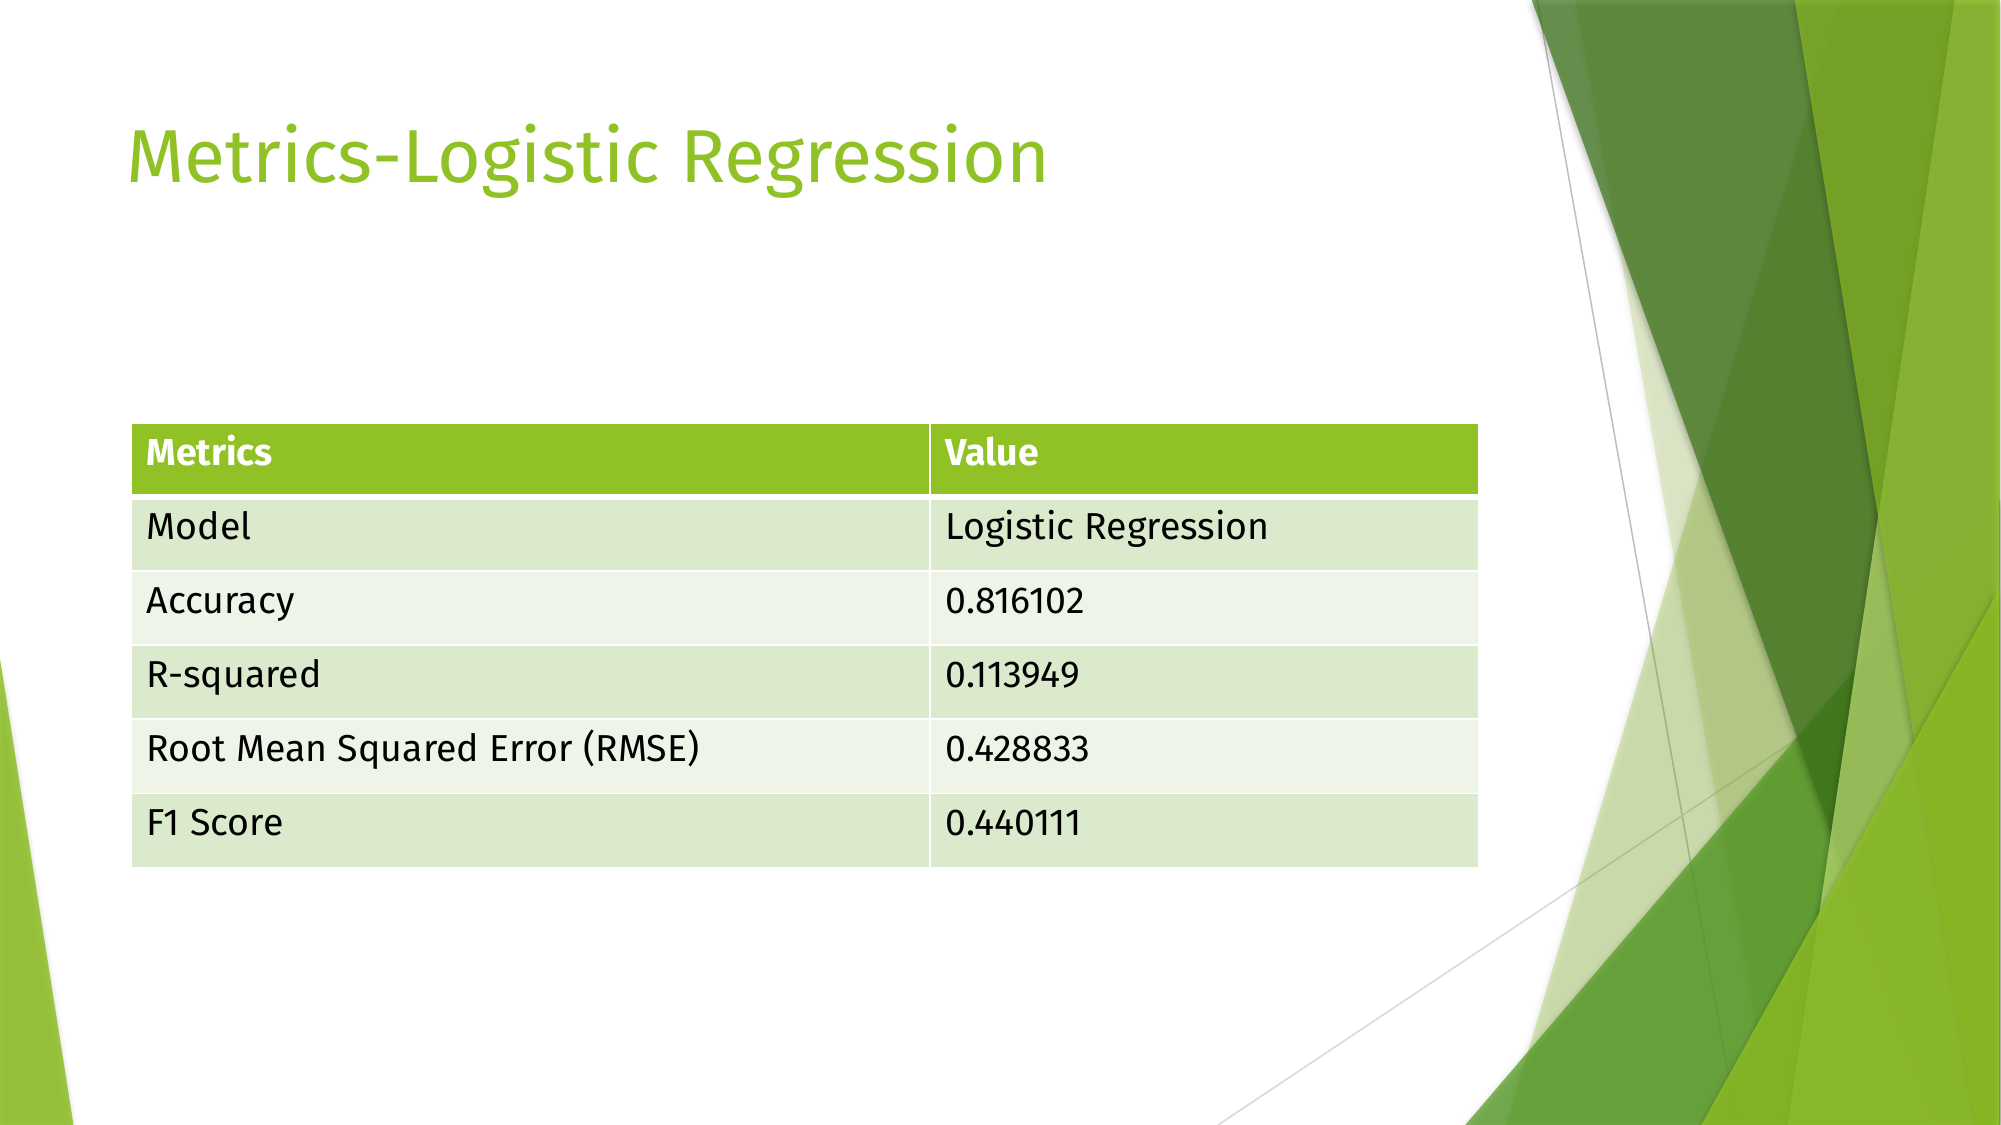

Metrics-Logistic Regression
| Metrics | Value |
| --- | --- |
| Model | Logistic Regression |
| Accuracy | 0.816102 |
| R-squared | 0.113949 |
| Root Mean Squared Error (RMSE) | 0.428833 |
| F1 Score | 0.440111 |